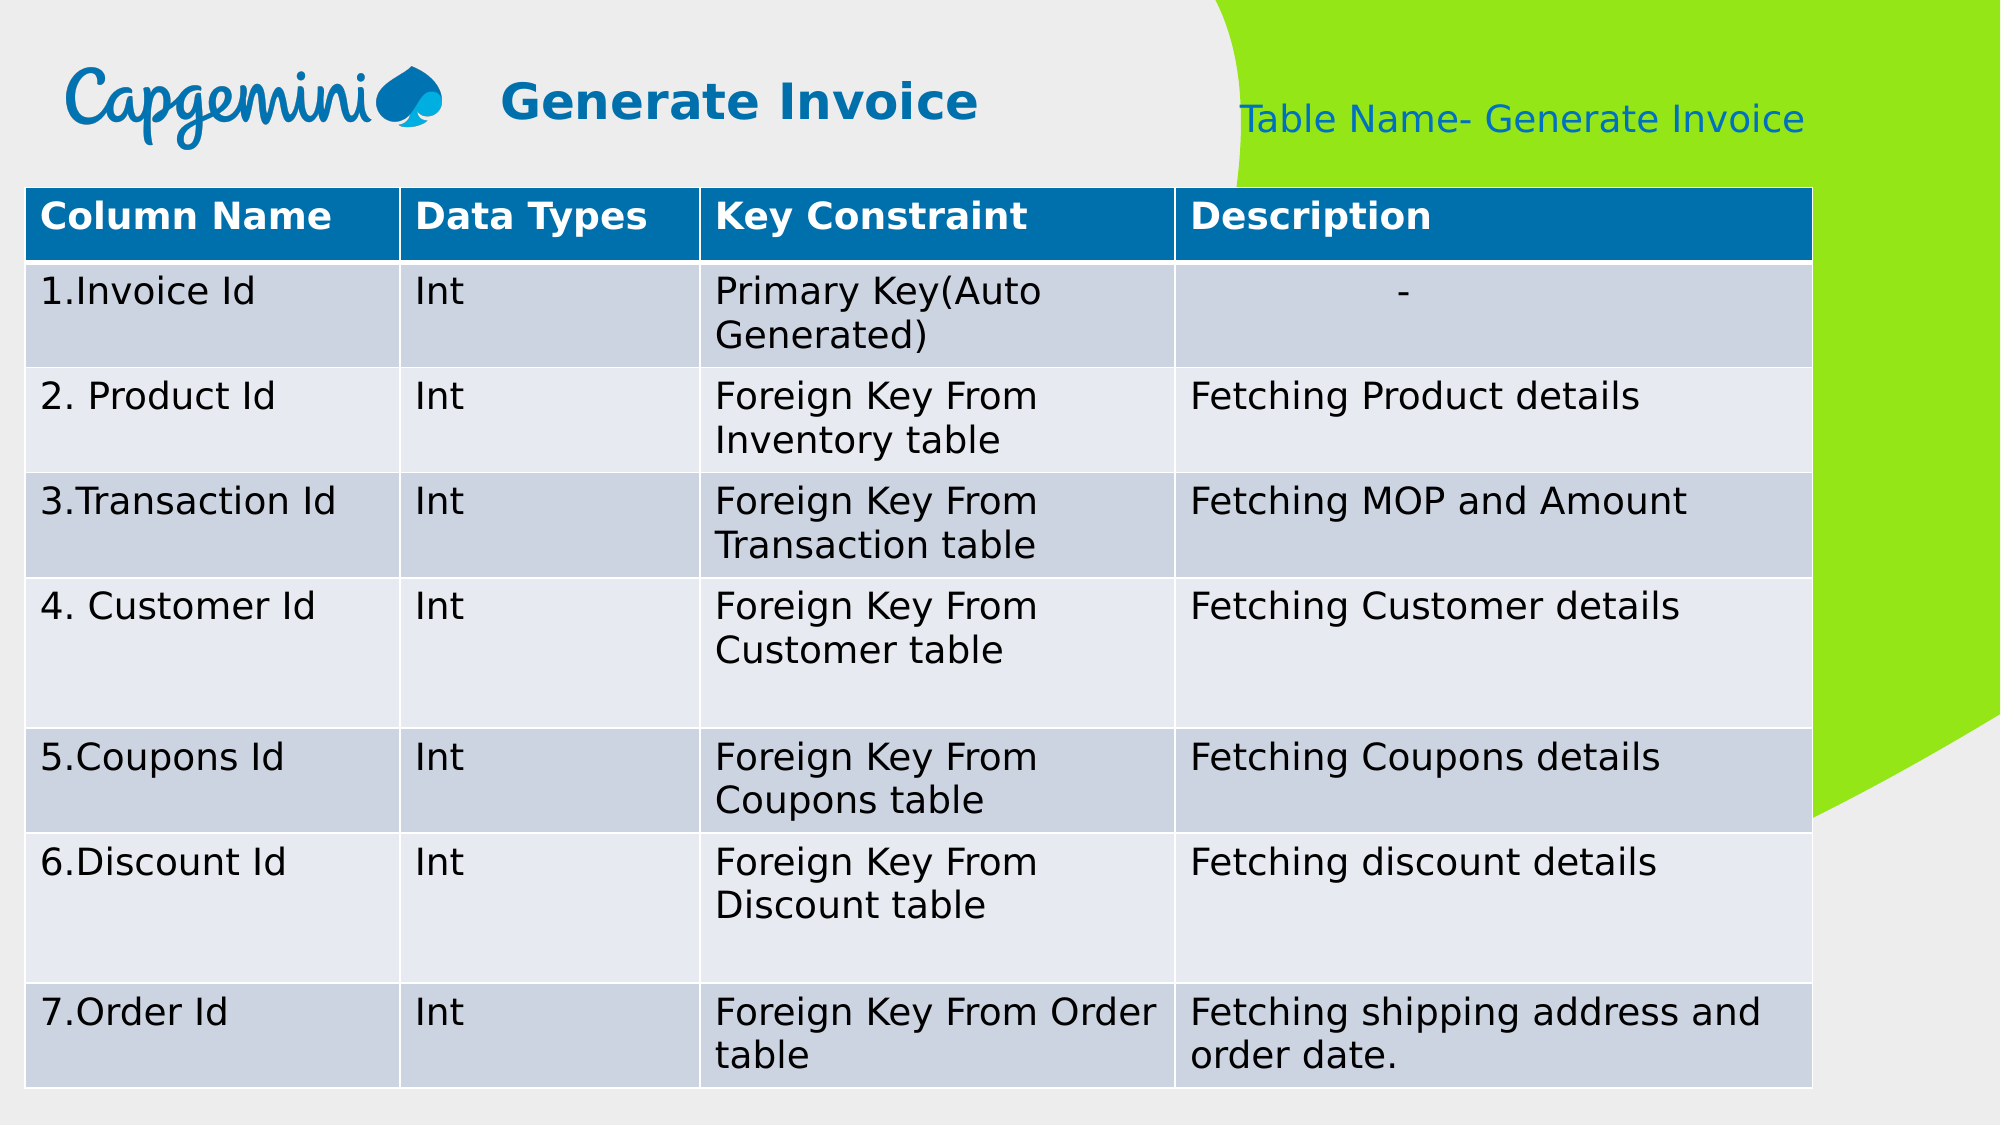

Table Name- Generate Invoice
| Column Name | Data Types | Key Constraint | Description |
| --- | --- | --- | --- |
| 1.Invoice Id | Int | Primary Key(Auto Generated) | - |
| 2. Product Id | Int | Foreign Key From Inventory table | Fetching Product details |
| 3.Transaction Id | Int | Foreign Key From Transaction table | Fetching MOP and Amount |
| 4. Customer Id | Int | Foreign Key From Customer table | Fetching Customer details |
| 5.Coupons Id | Int | Foreign Key From Coupons table | Fetching Coupons details |
| 6.Discount Id | Int | Foreign Key From Discount table | Fetching discount details |
| 7.Order Id | Int | Foreign Key From Order table | Fetching shipping address and order date. |
Generate Invoice